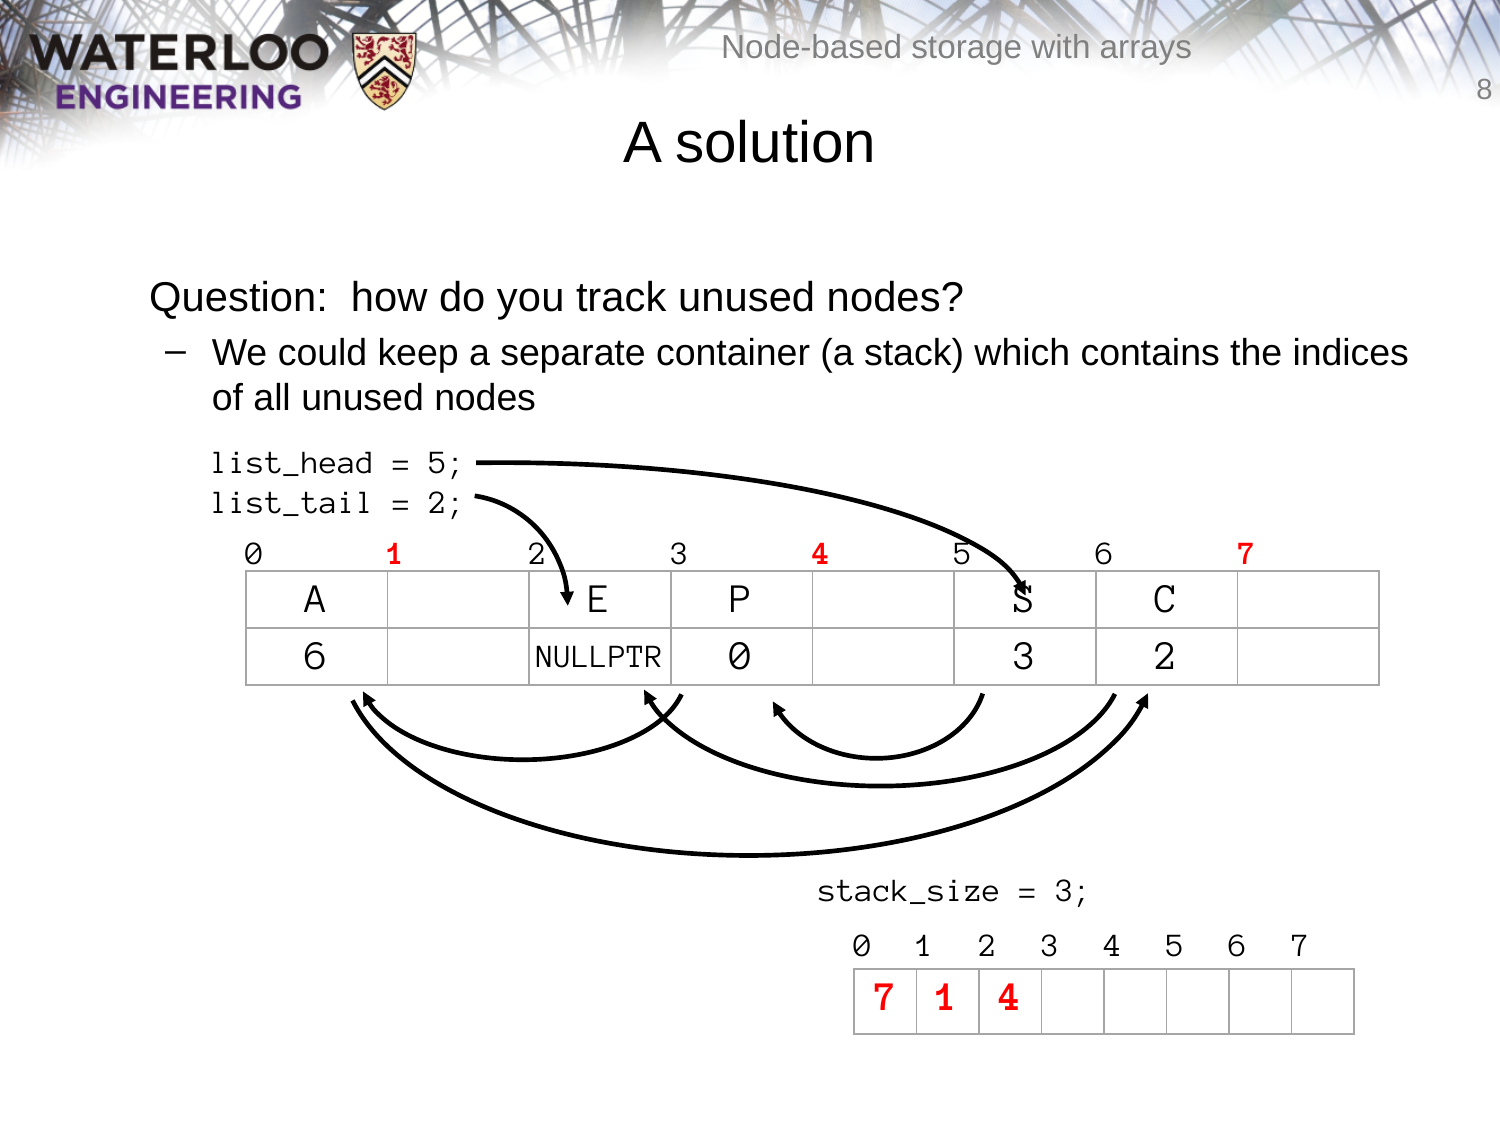

# A solution
	Question:  how do you track unused nodes?
We could keep a separate container (a stack) which contains the indices of all unused nodes

list_head = 5;
list_tail = 2;

| 0 | 1 | 2 | 3 | 4 | 5 | 6 | 7 |
| --- | --- | --- | --- | --- | --- | --- | --- |
| A |  | E | P |  | S | C |  |
| 6 |  | NULLPTR | 0 |  | 3 | 2 |  |

stack_size = 3;
| 0 | 1 | 2 | 3 | 4 | 5 | 6 | 7 |
| --- | --- | --- | --- | --- | --- | --- | --- |
| 7 | 1 | 4 |  |  |  |  |  |